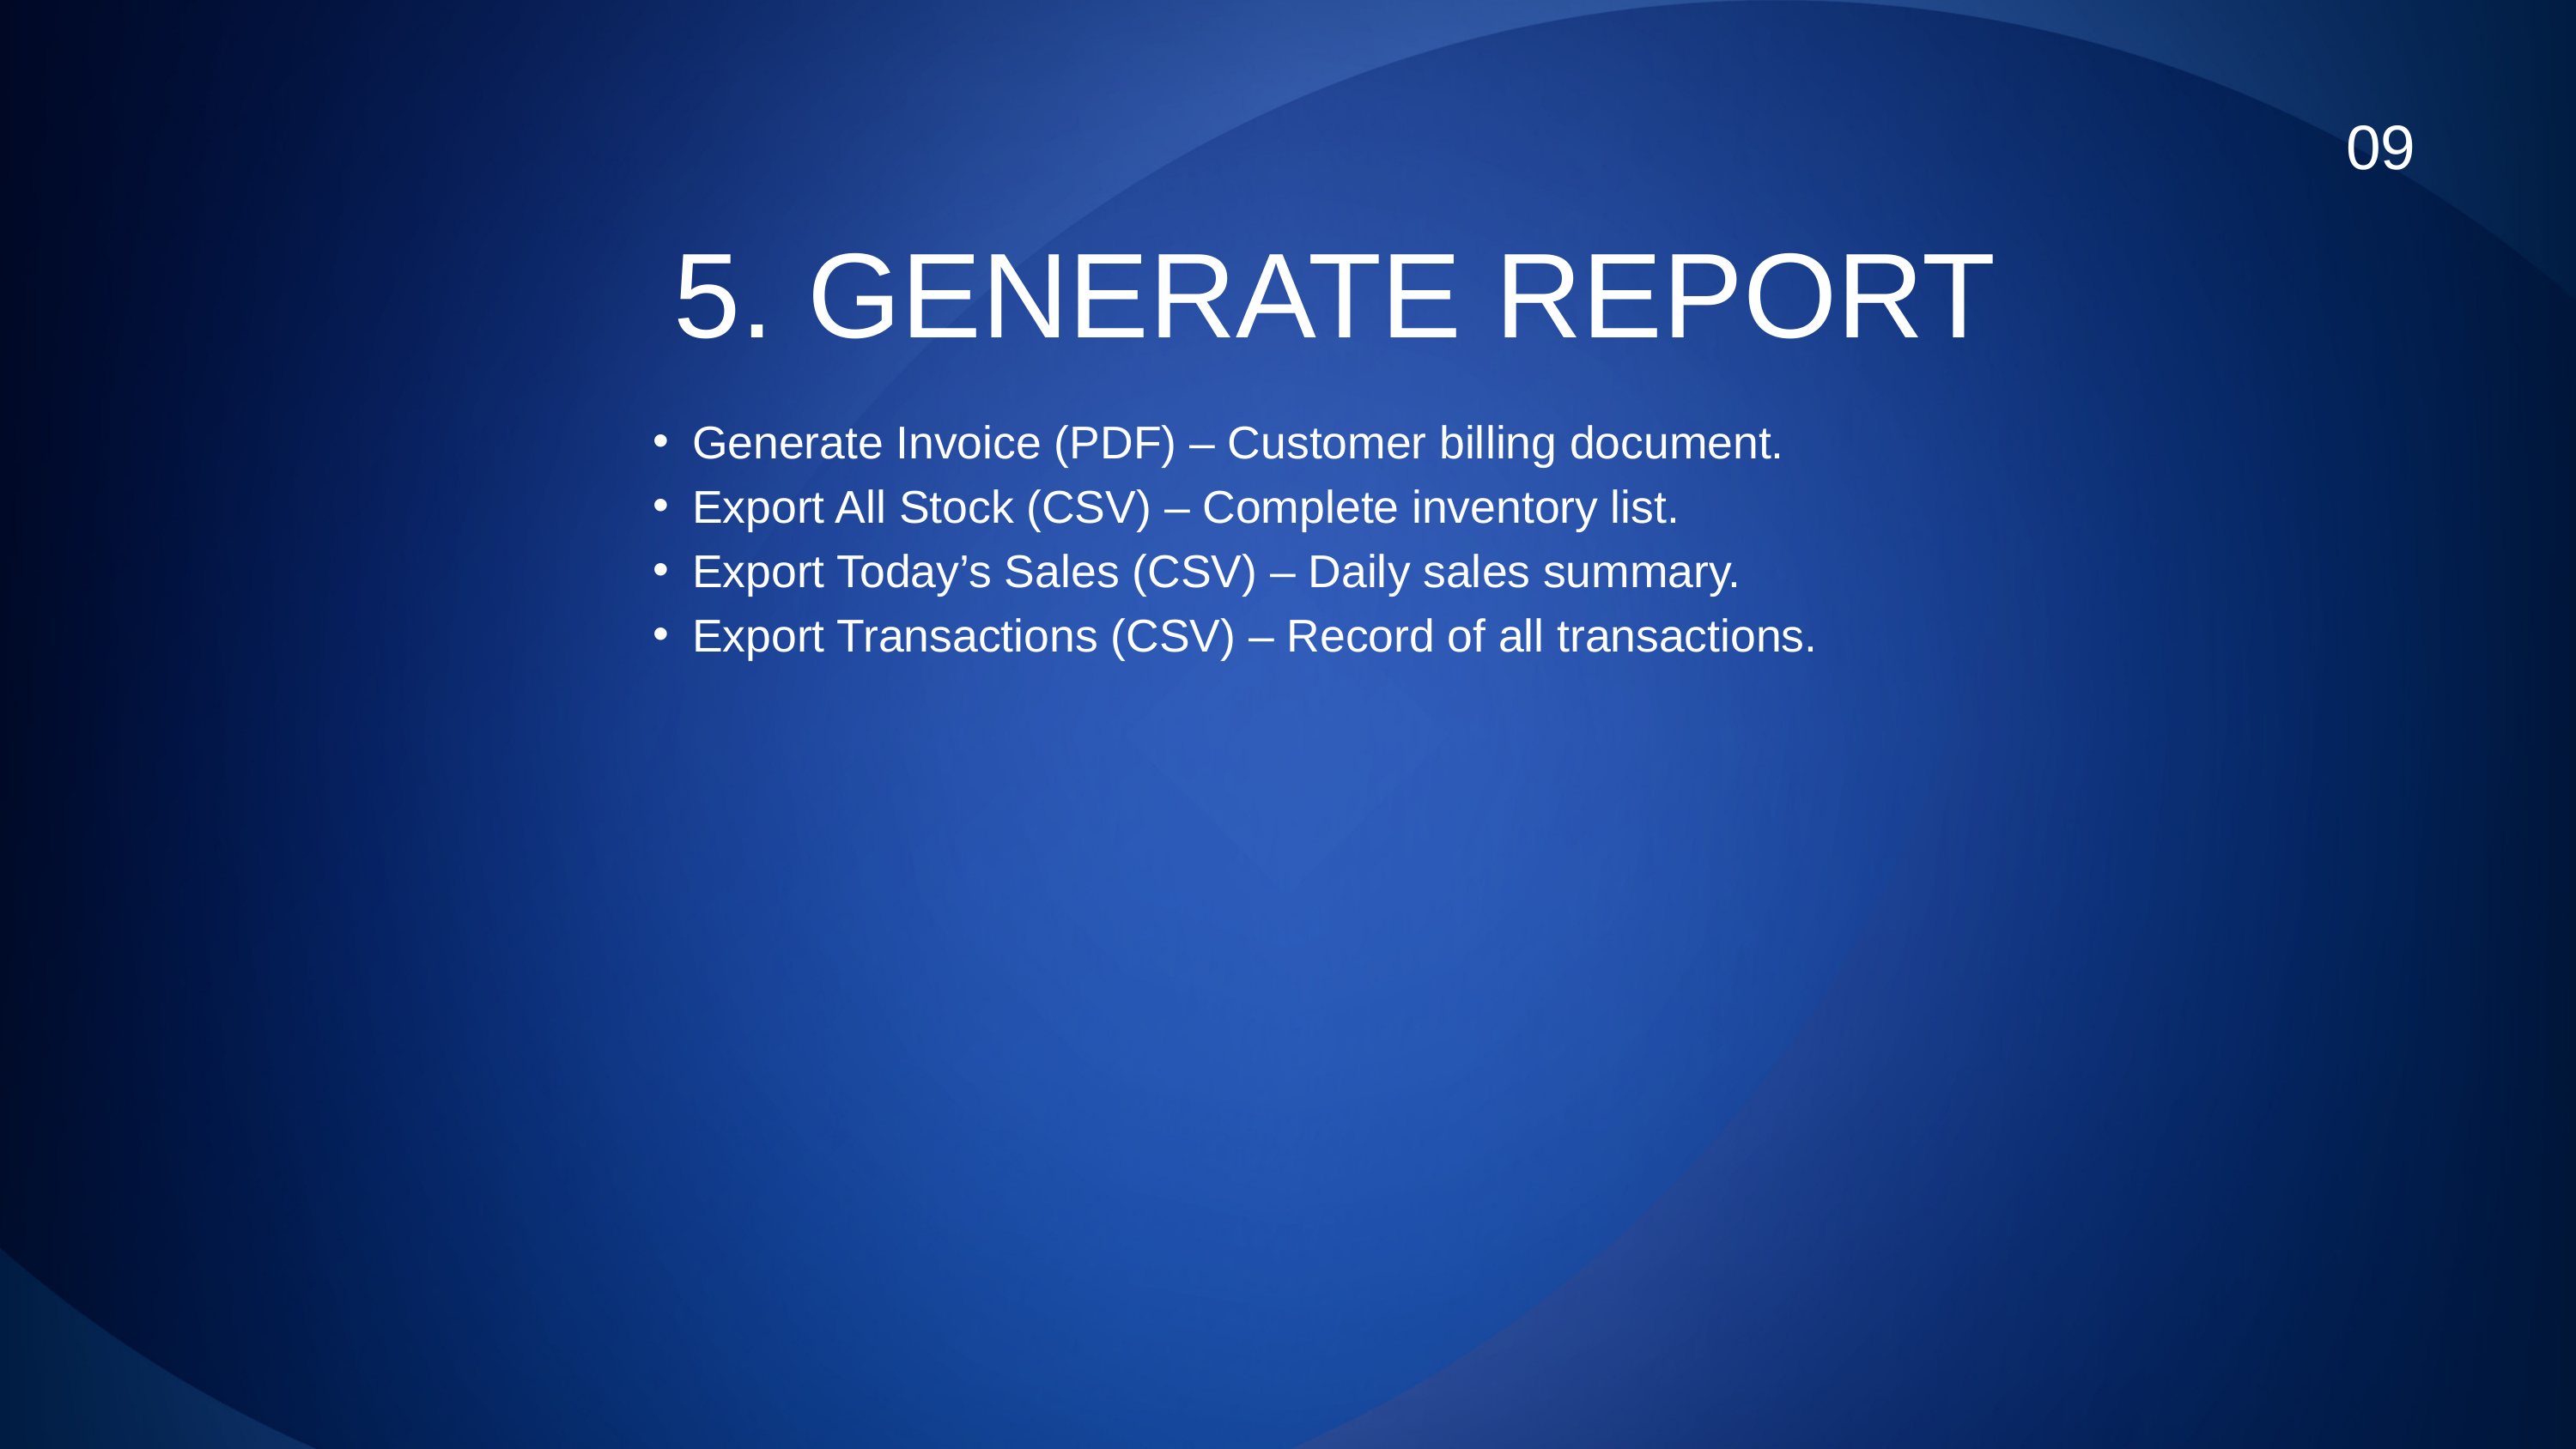

09
5. GENERATE REPORT
Generate Invoice (PDF) – Customer billing document.
Export All Stock (CSV) – Complete inventory list.
Export Today’s Sales (CSV) – Daily sales summary.
Export Transactions (CSV) – Record of all transactions.